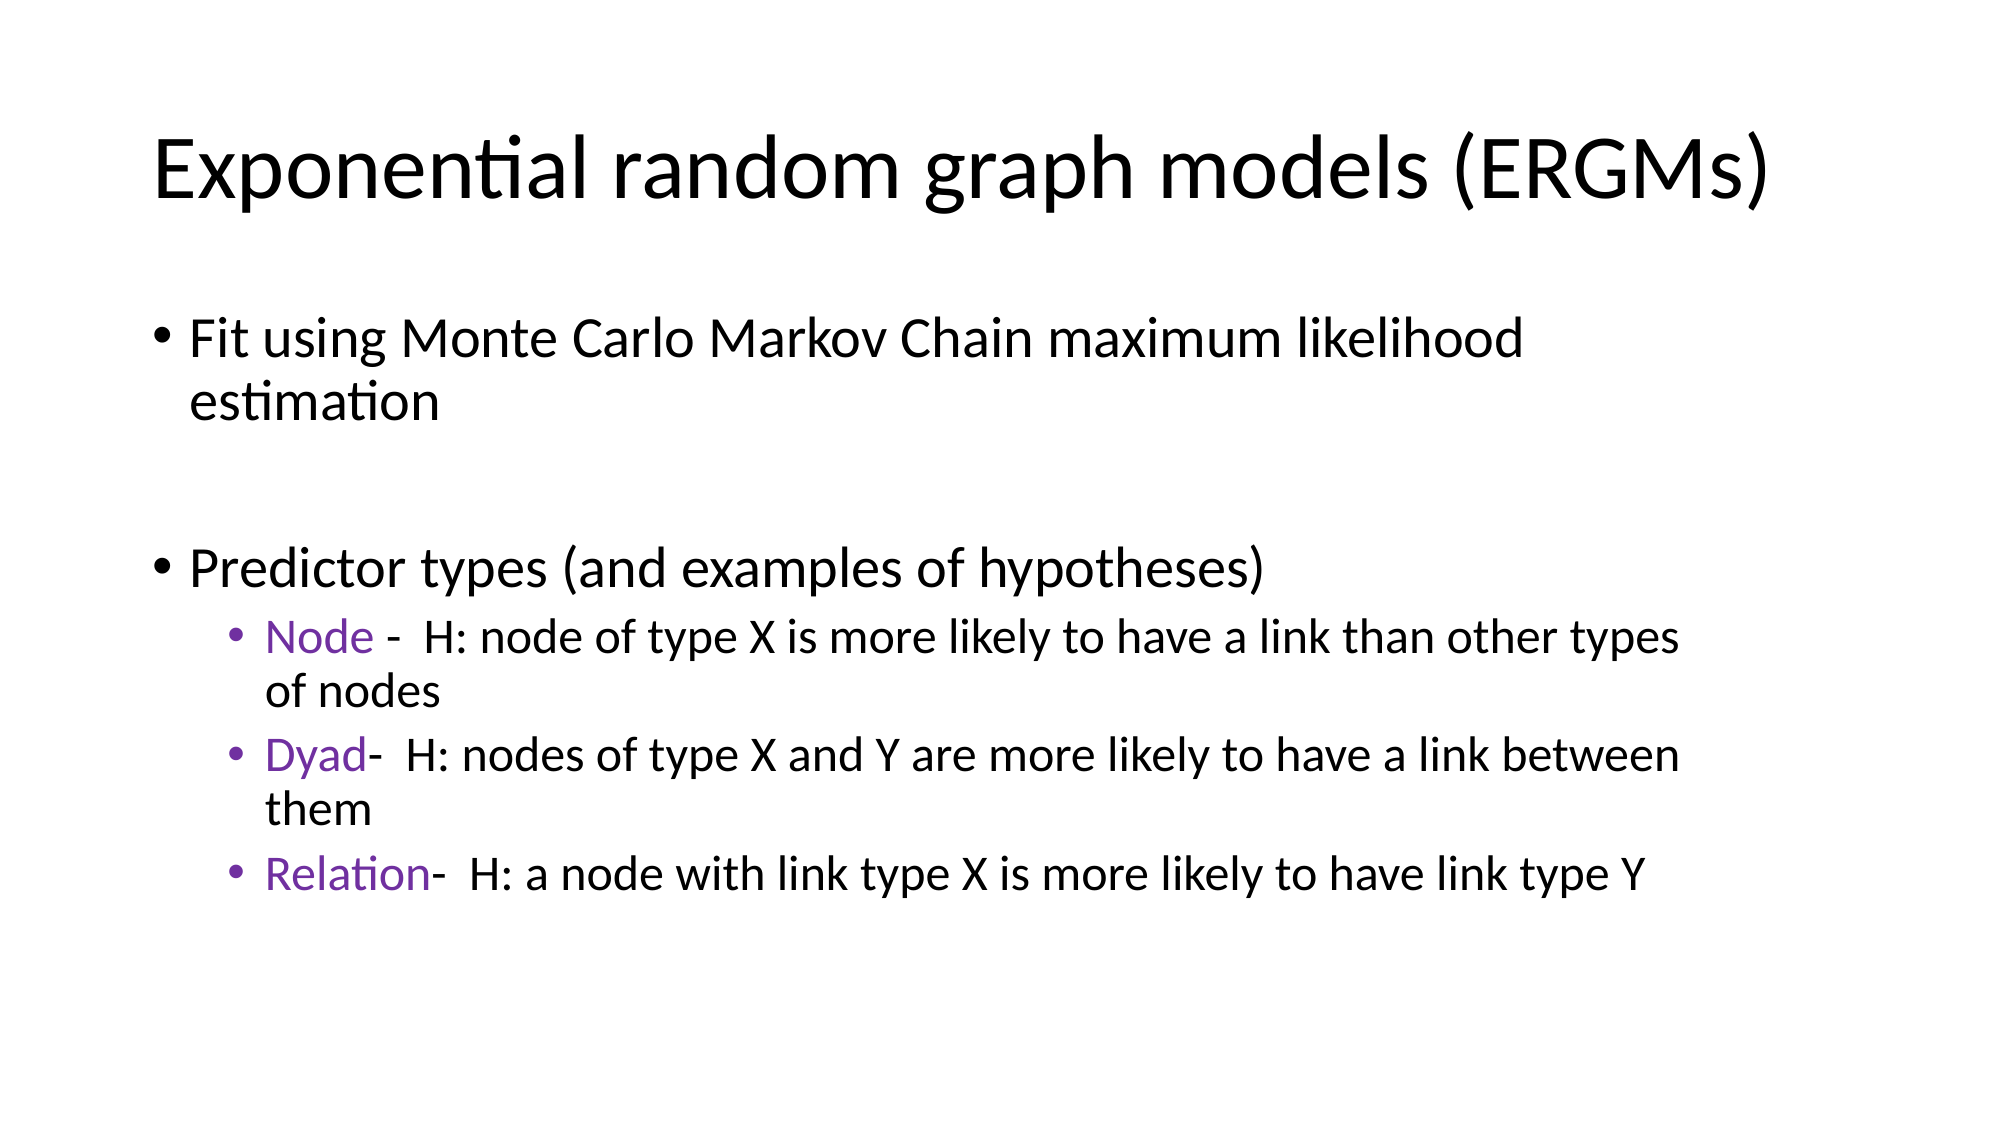

# Exponential random graph models (ERGMs)
Fit using Monte Carlo Markov Chain maximum likelihood estimation

Predictor types (and examples of hypotheses)
Node -  H: node of type X is more likely to have a link than other types of nodes
Dyad-  H: nodes of type X and Y are more likely to have a link between them
Relation-  H: a node with link type X is more likely to have link type Y